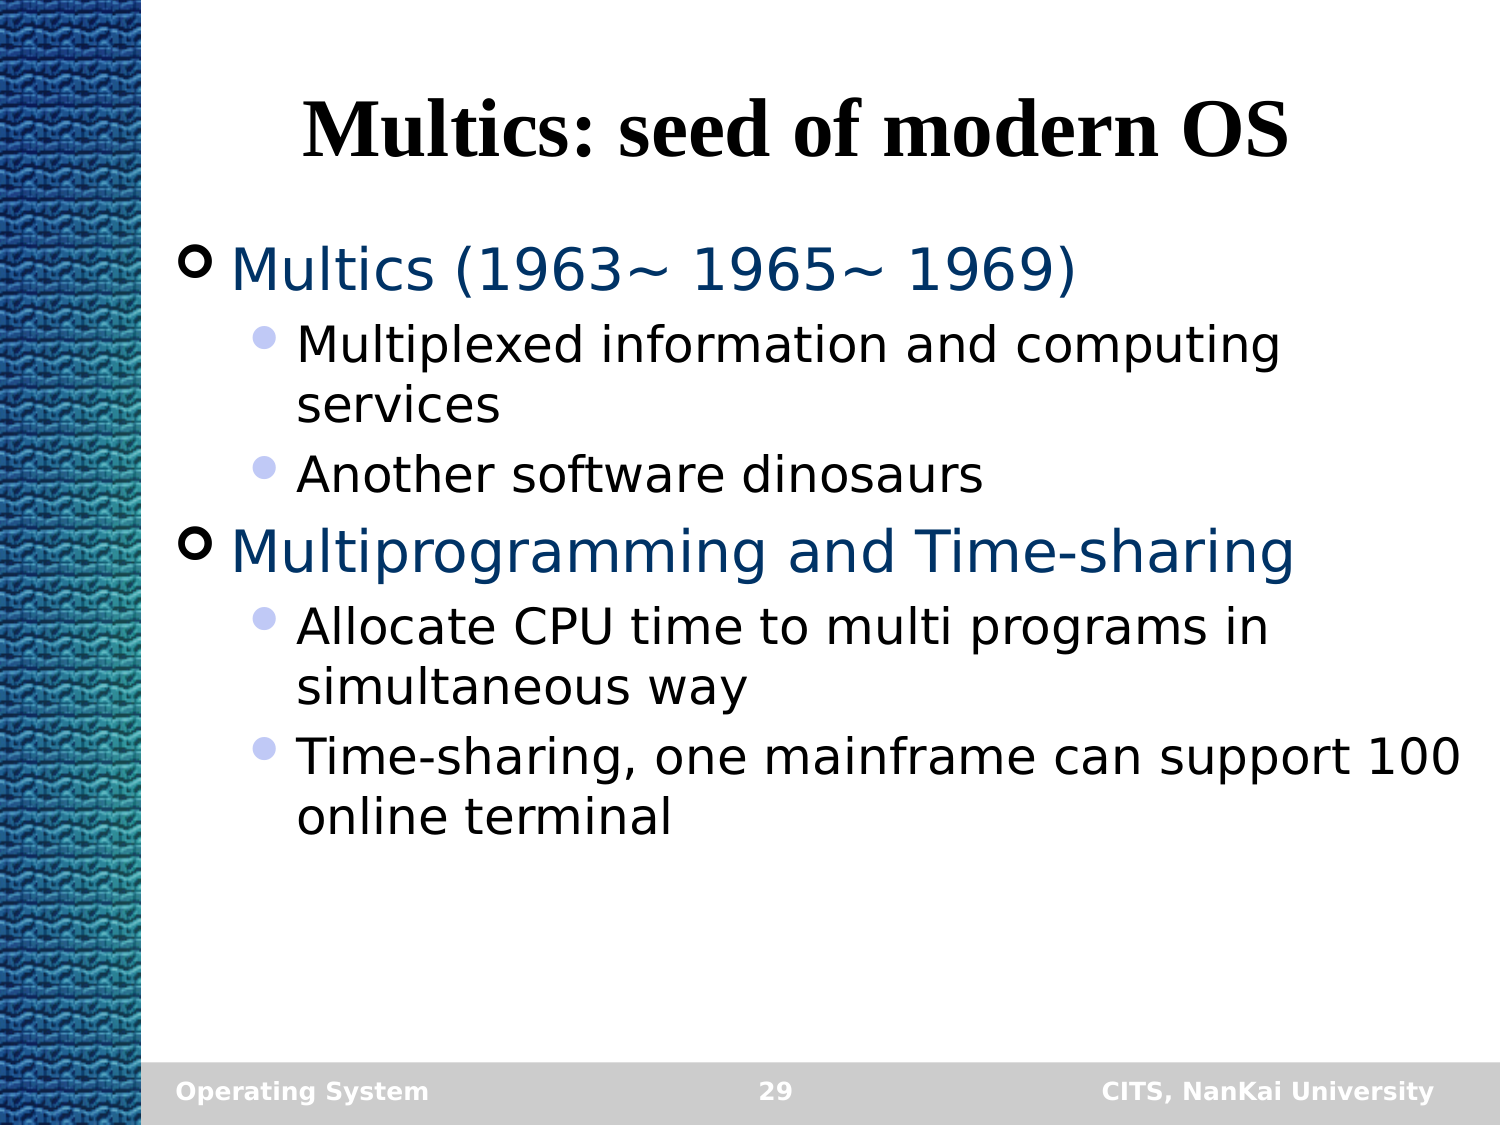

# Multics: seed of modern OS
Multics (1963~ 1965~ 1969)
Multiplexed information and computing services
Another software dinosaurs
Multiprogramming and Time-sharing
Allocate CPU time to multi programs in simultaneous way
Time-sharing, one mainframe can support 100 online terminal
Operating System
29
CITS, NanKai University